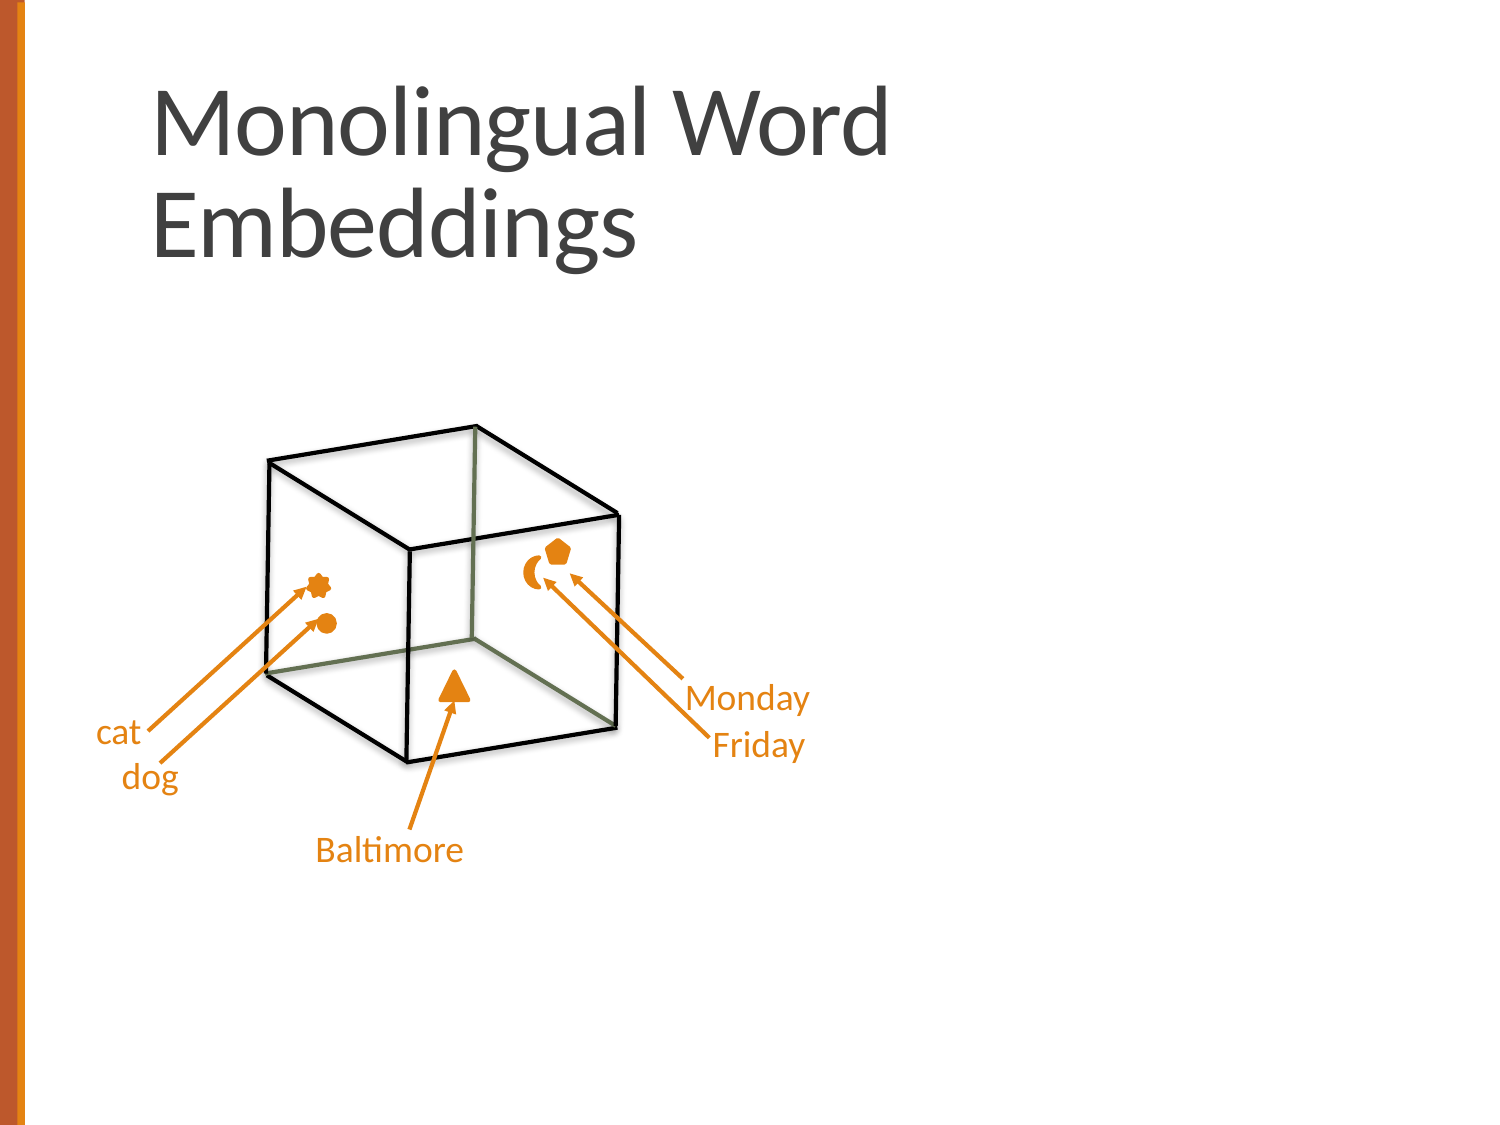

# Monolingual Word Embeddings

Monday

cat
Friday
dog
Baltimore